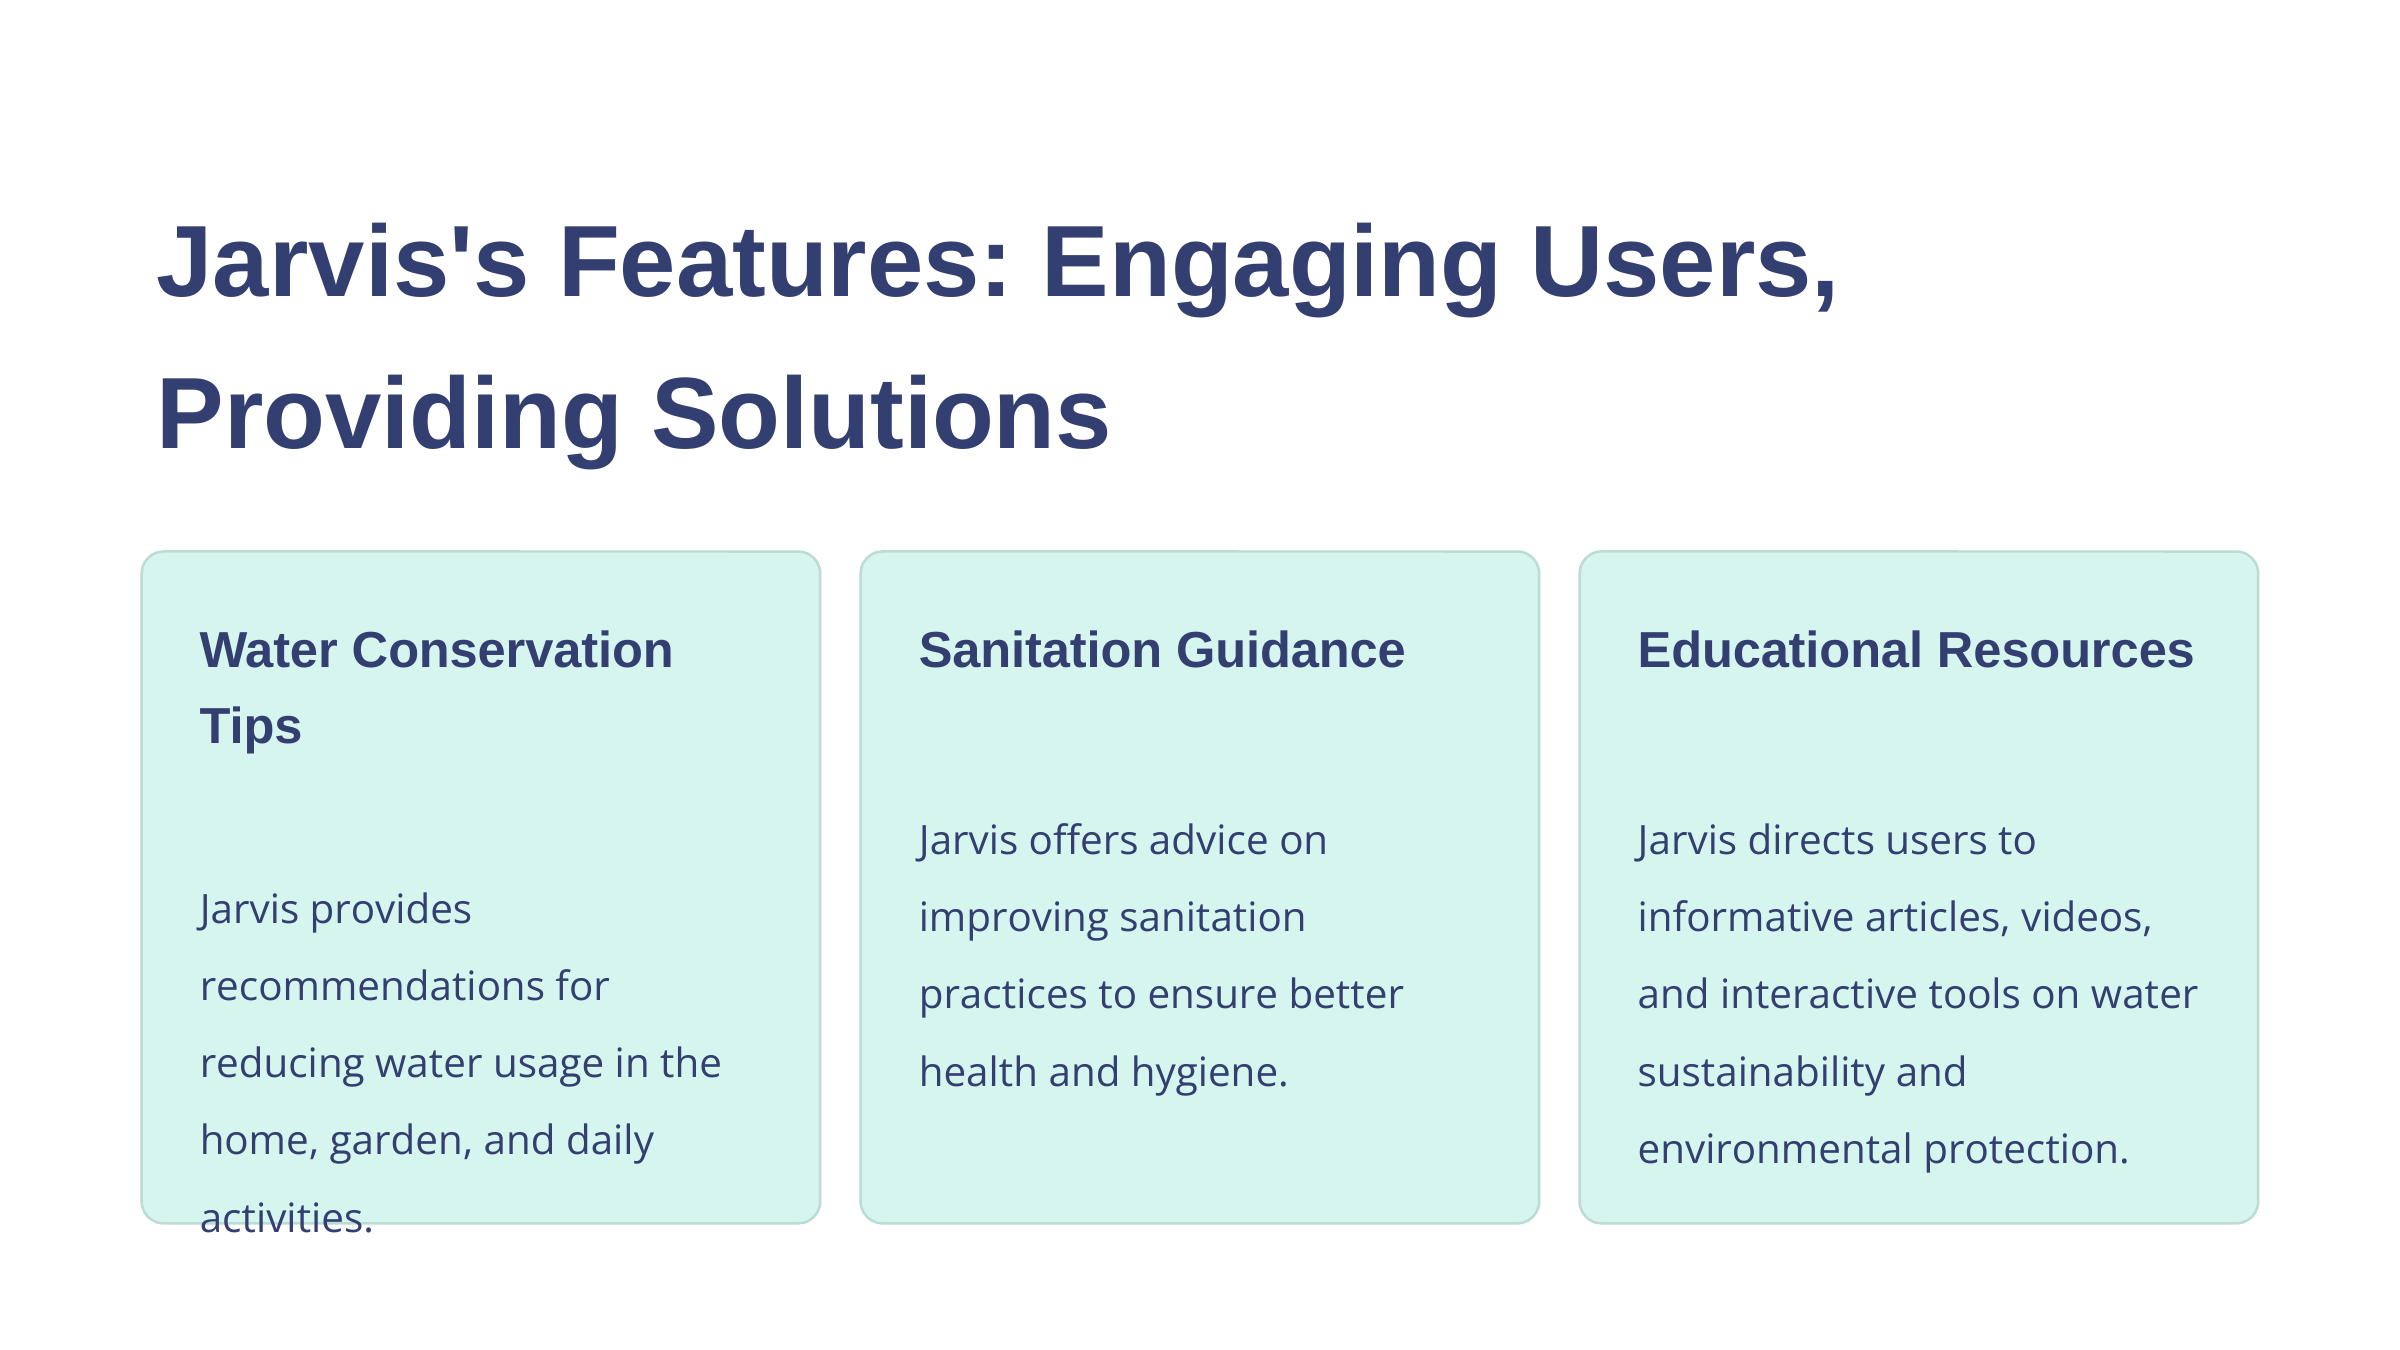

Jarvis's Features: Engaging Users, Providing Solutions

Water Conservation Tips
Sanitation Guidance
Educational Resources
Jarvis directs users to informative articles, videos, and interactive tools on water sustainability and environmental protection.
Jarvis offers advice on improving sanitation practices to ensure better health and hygiene.
Jarvis provides recommendations for reducing water usage in the home, garden, and daily activities.